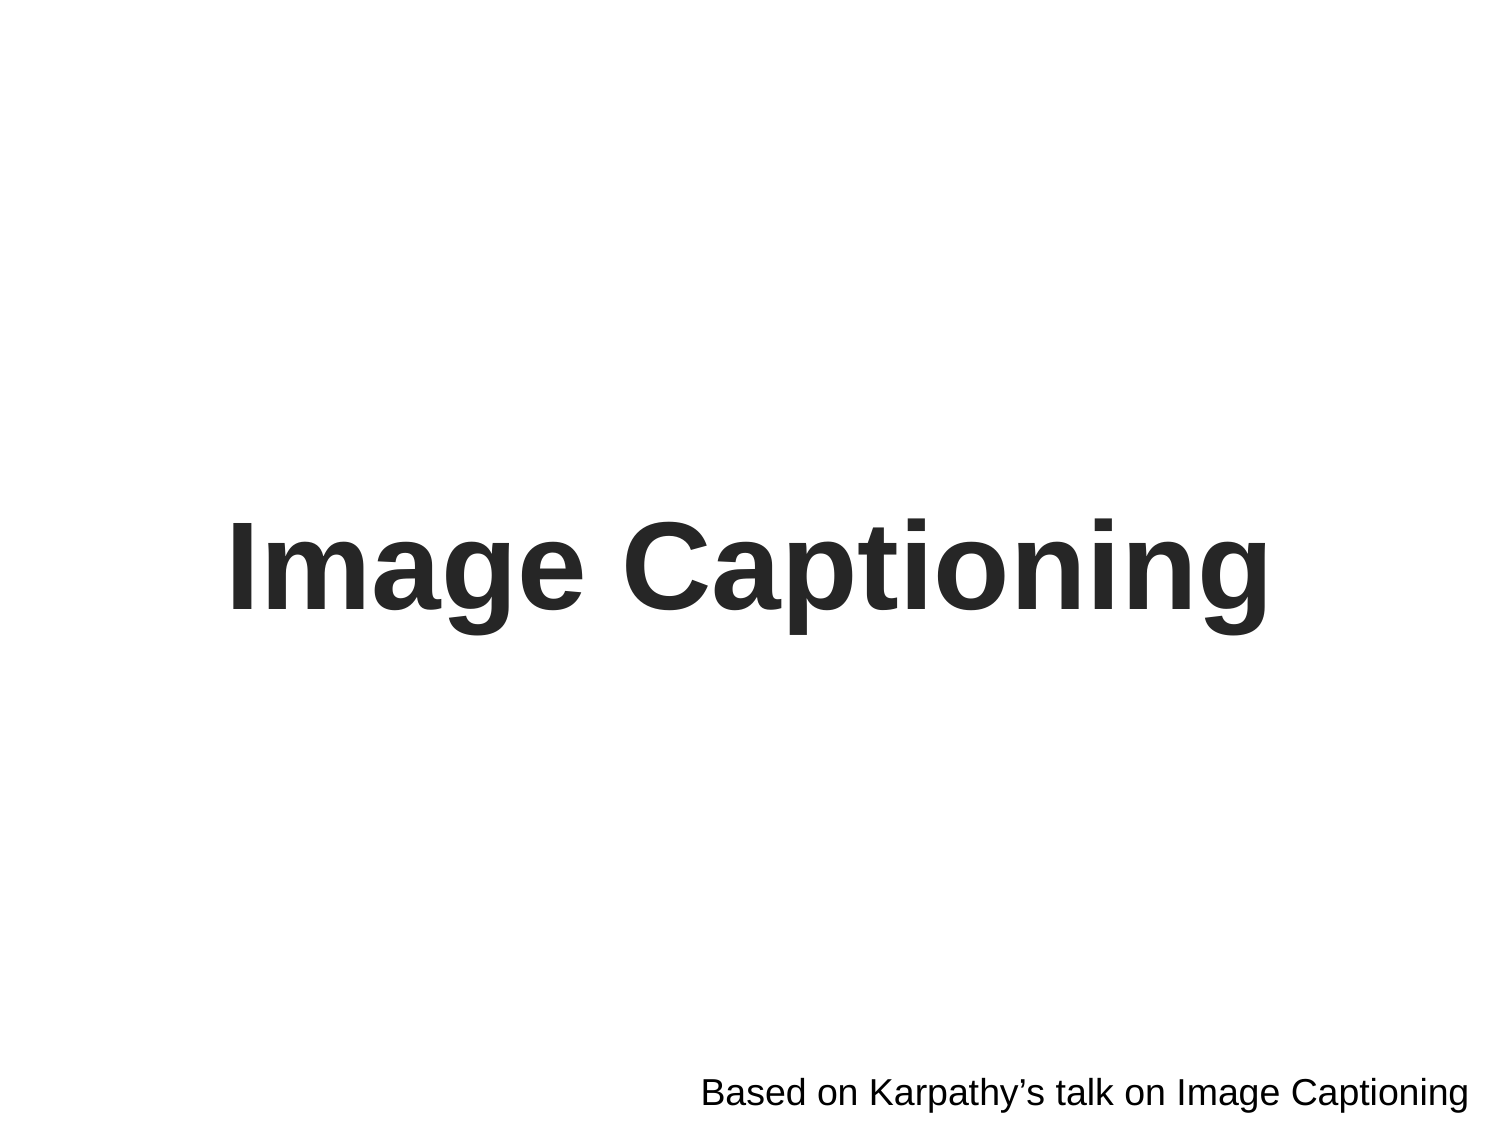

Image Captioning
Based on Karpathy’s talk on Image Captioning